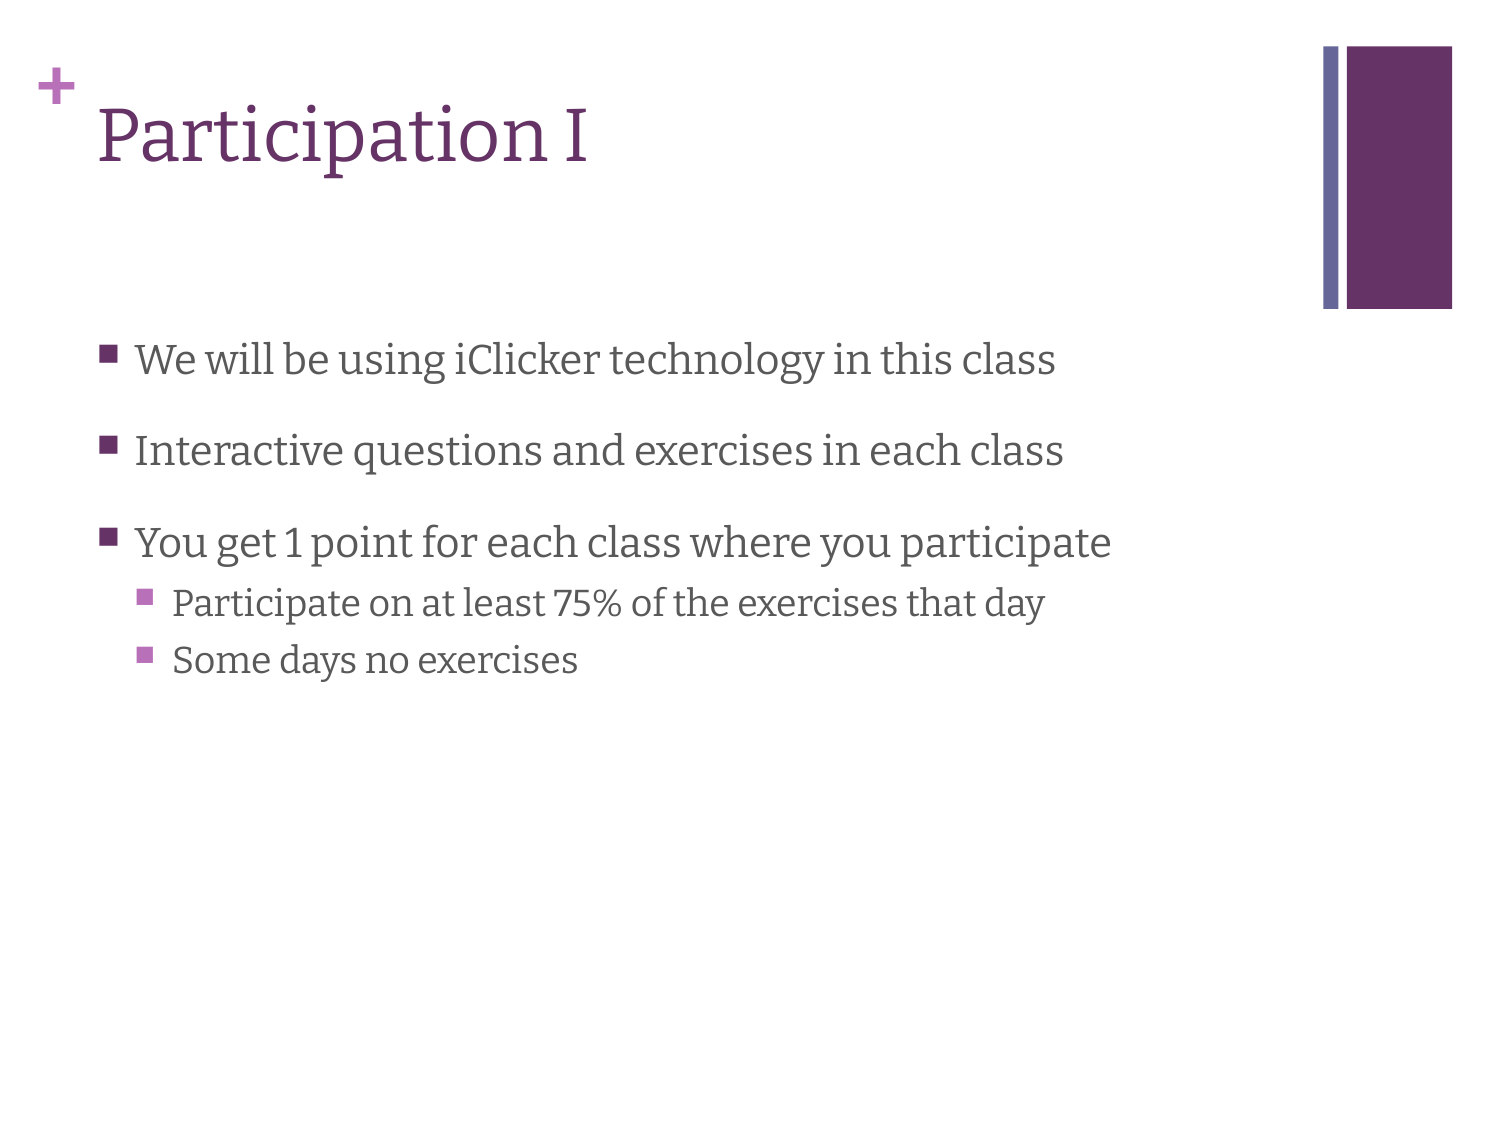

# Participation I
We will be using iClicker technology in this class
Interactive questions and exercises in each class
You get 1 point for each class where you participate
Participate on at least 75% of the exercises that day
Some days no exercises